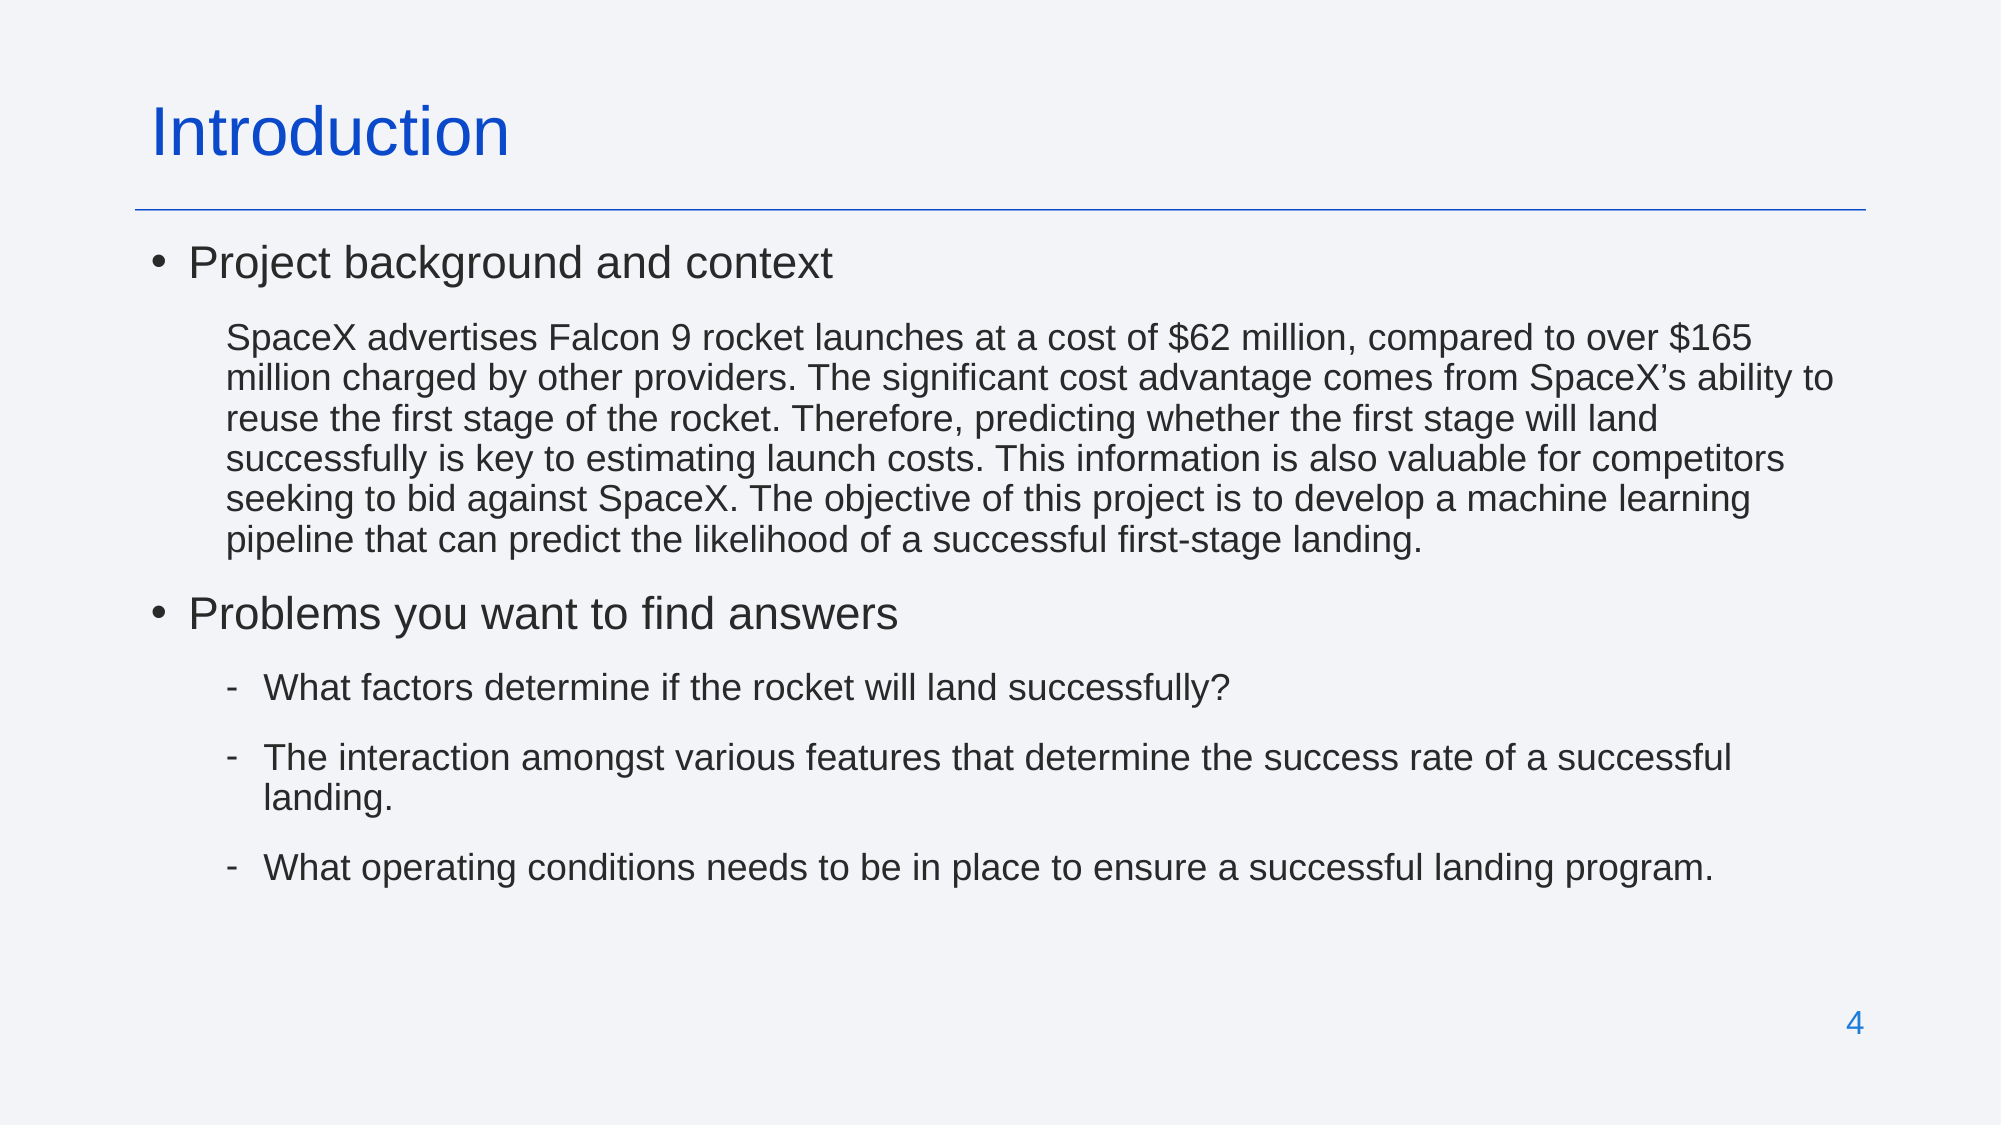

Introduction
Project background and context
SpaceX advertises Falcon 9 rocket launches at a cost of $62 million, compared to over $165 million charged by other providers. The significant cost advantage comes from SpaceX’s ability to reuse the first stage of the rocket. Therefore, predicting whether the first stage will land successfully is key to estimating launch costs. This information is also valuable for competitors seeking to bid against SpaceX. The objective of this project is to develop a machine learning pipeline that can predict the likelihood of a successful first-stage landing.
Problems you want to find answers
What factors determine if the rocket will land successfully?
The interaction amongst various features that determine the success rate of a successful landing.
What operating conditions needs to be in place to ensure a successful landing program.

4